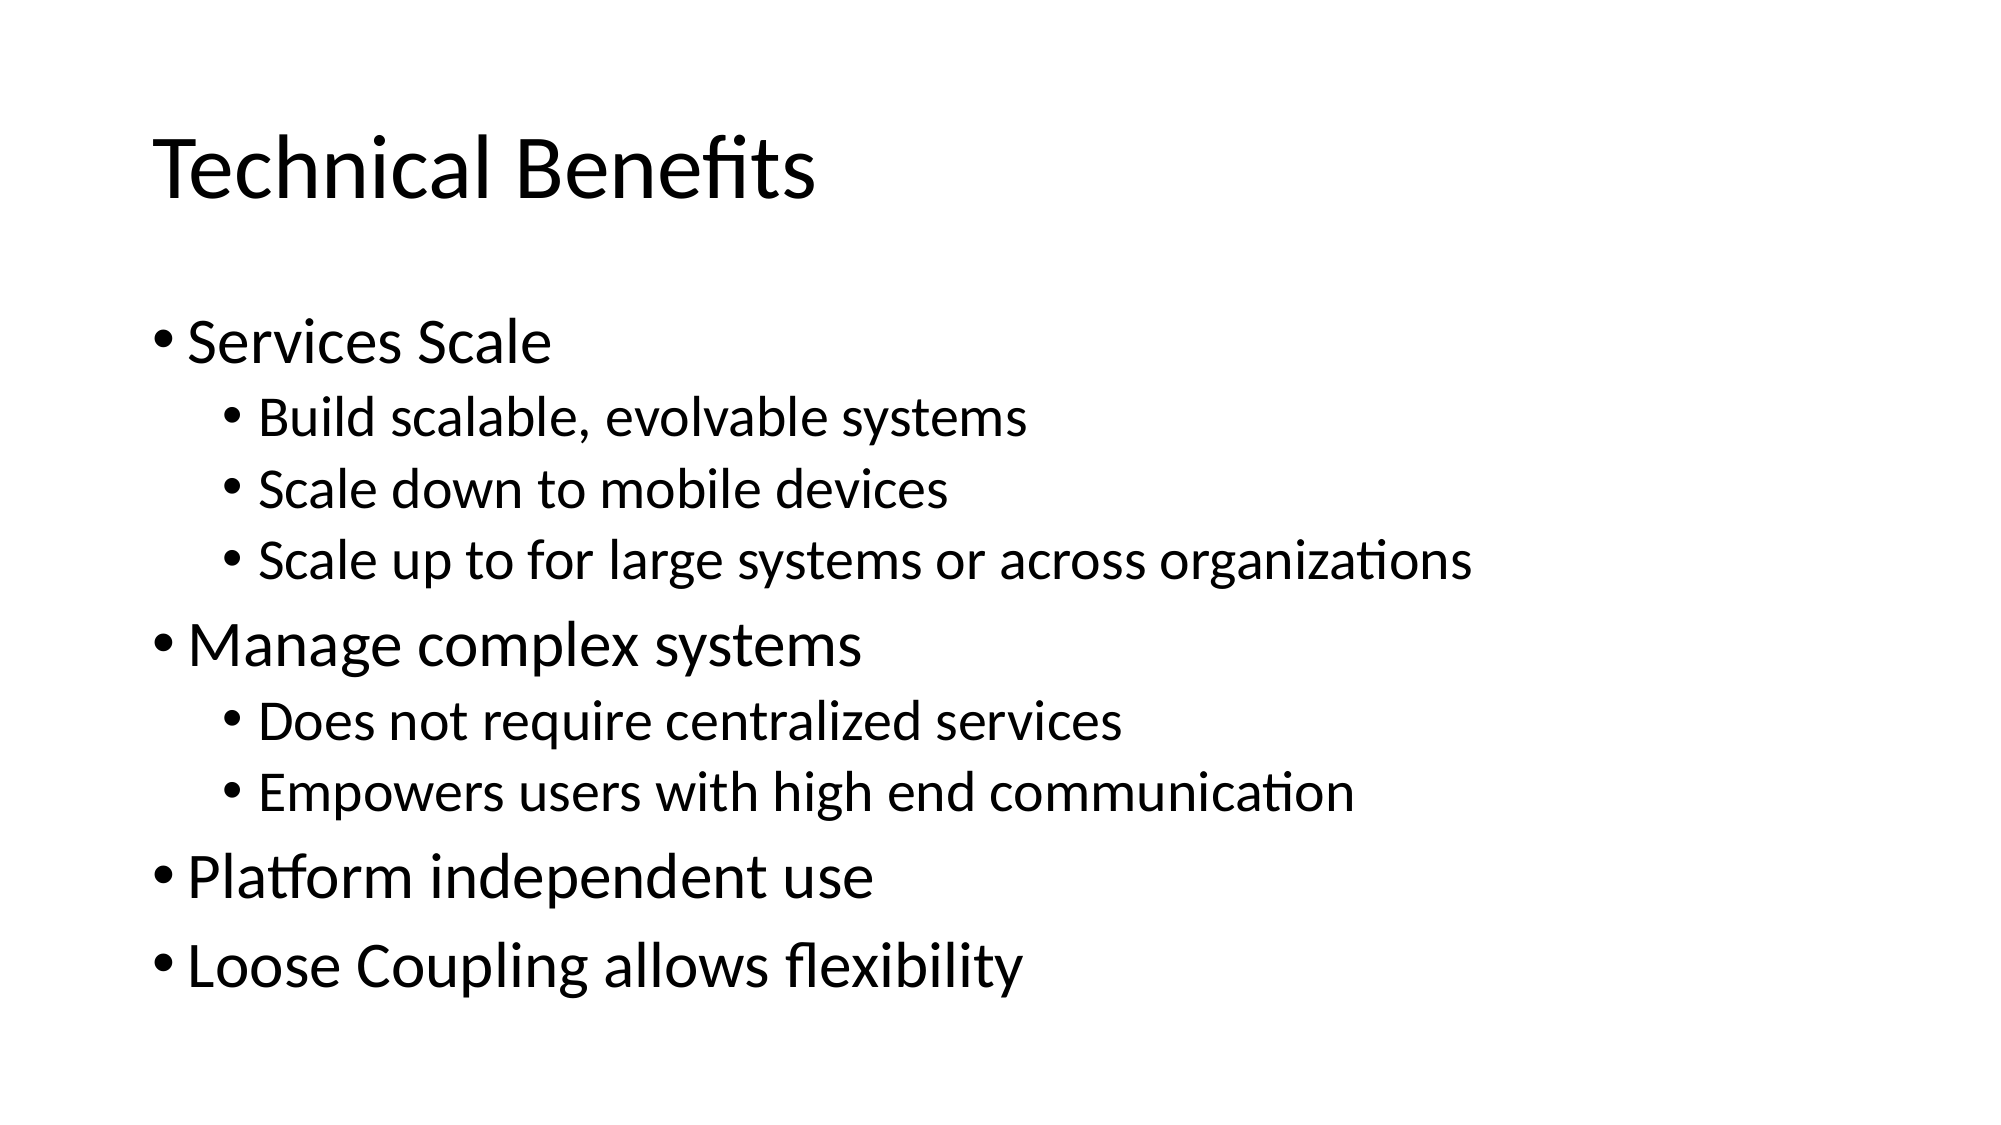

# Technical Benefits
Services Scale
Build scalable, evolvable systems
Scale down to mobile devices
Scale up to for large systems or across organizations
Manage complex systems
Does not require centralized services
Empowers users with high end communication
Platform independent use
Loose Coupling allows flexibility